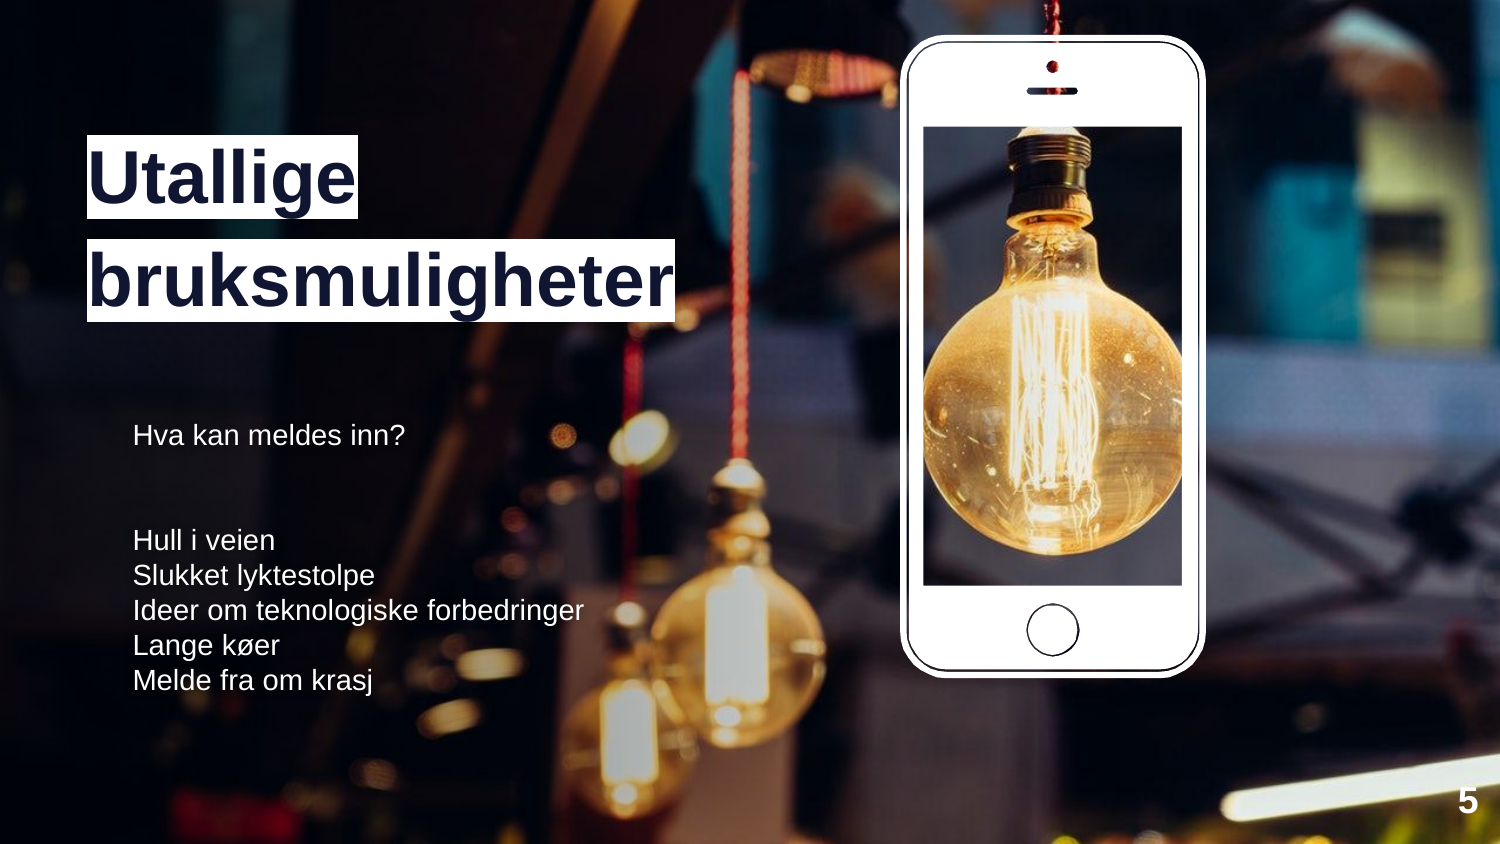

Utallige bruksmuligheter

Hva kan meldes inn?

Hull i veien
Slukket lyktestolpe
Ideer om teknologiske forbedringer
Lange køer
Melde fra om krasj

5